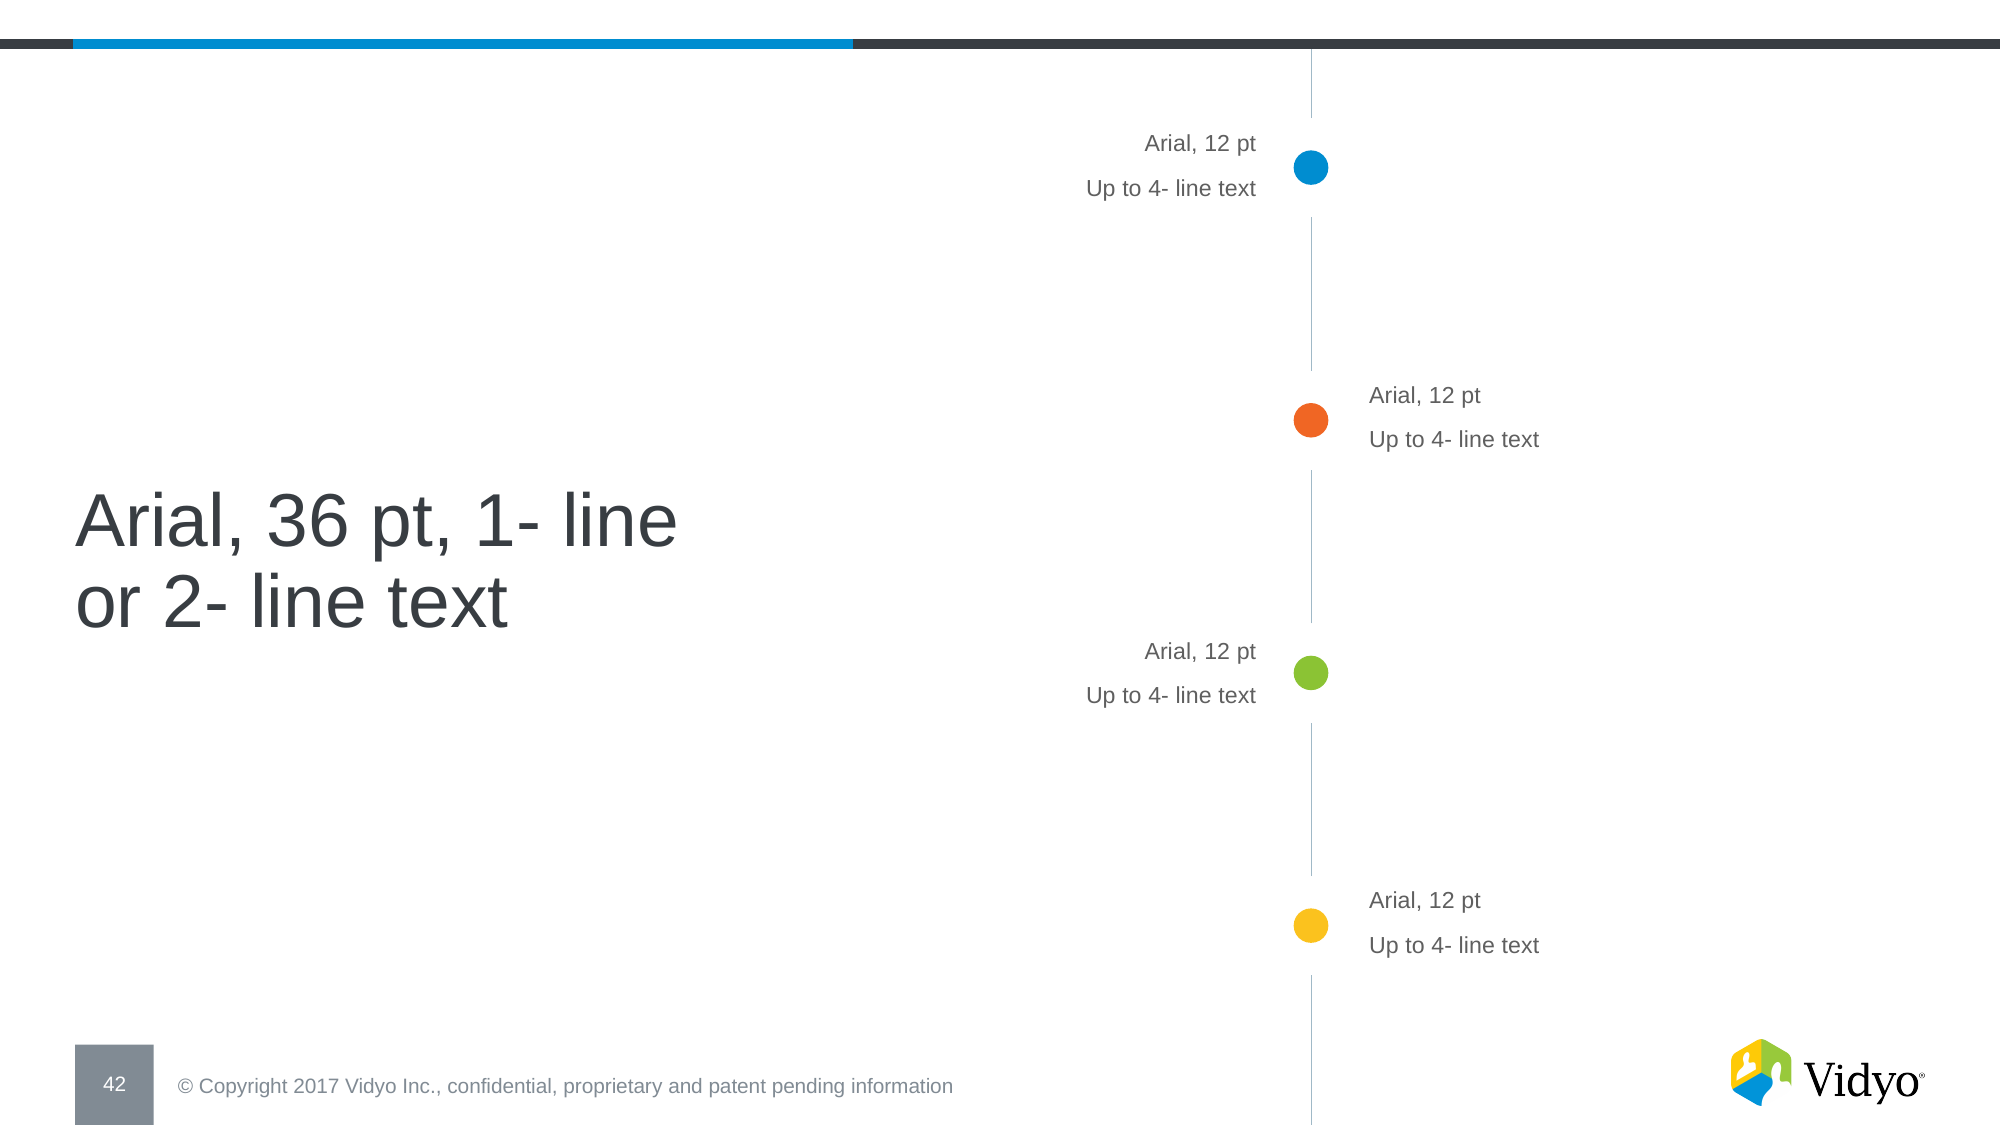

Arial, 12 pt
Up to 4- line text
Arial, 36 pt, 1- line or 2- line text
Arial, 12 pt
Up to 4- line text
Arial, 12 pt
Up to 4- line text
Arial, 12 pt
Up to 4- line text